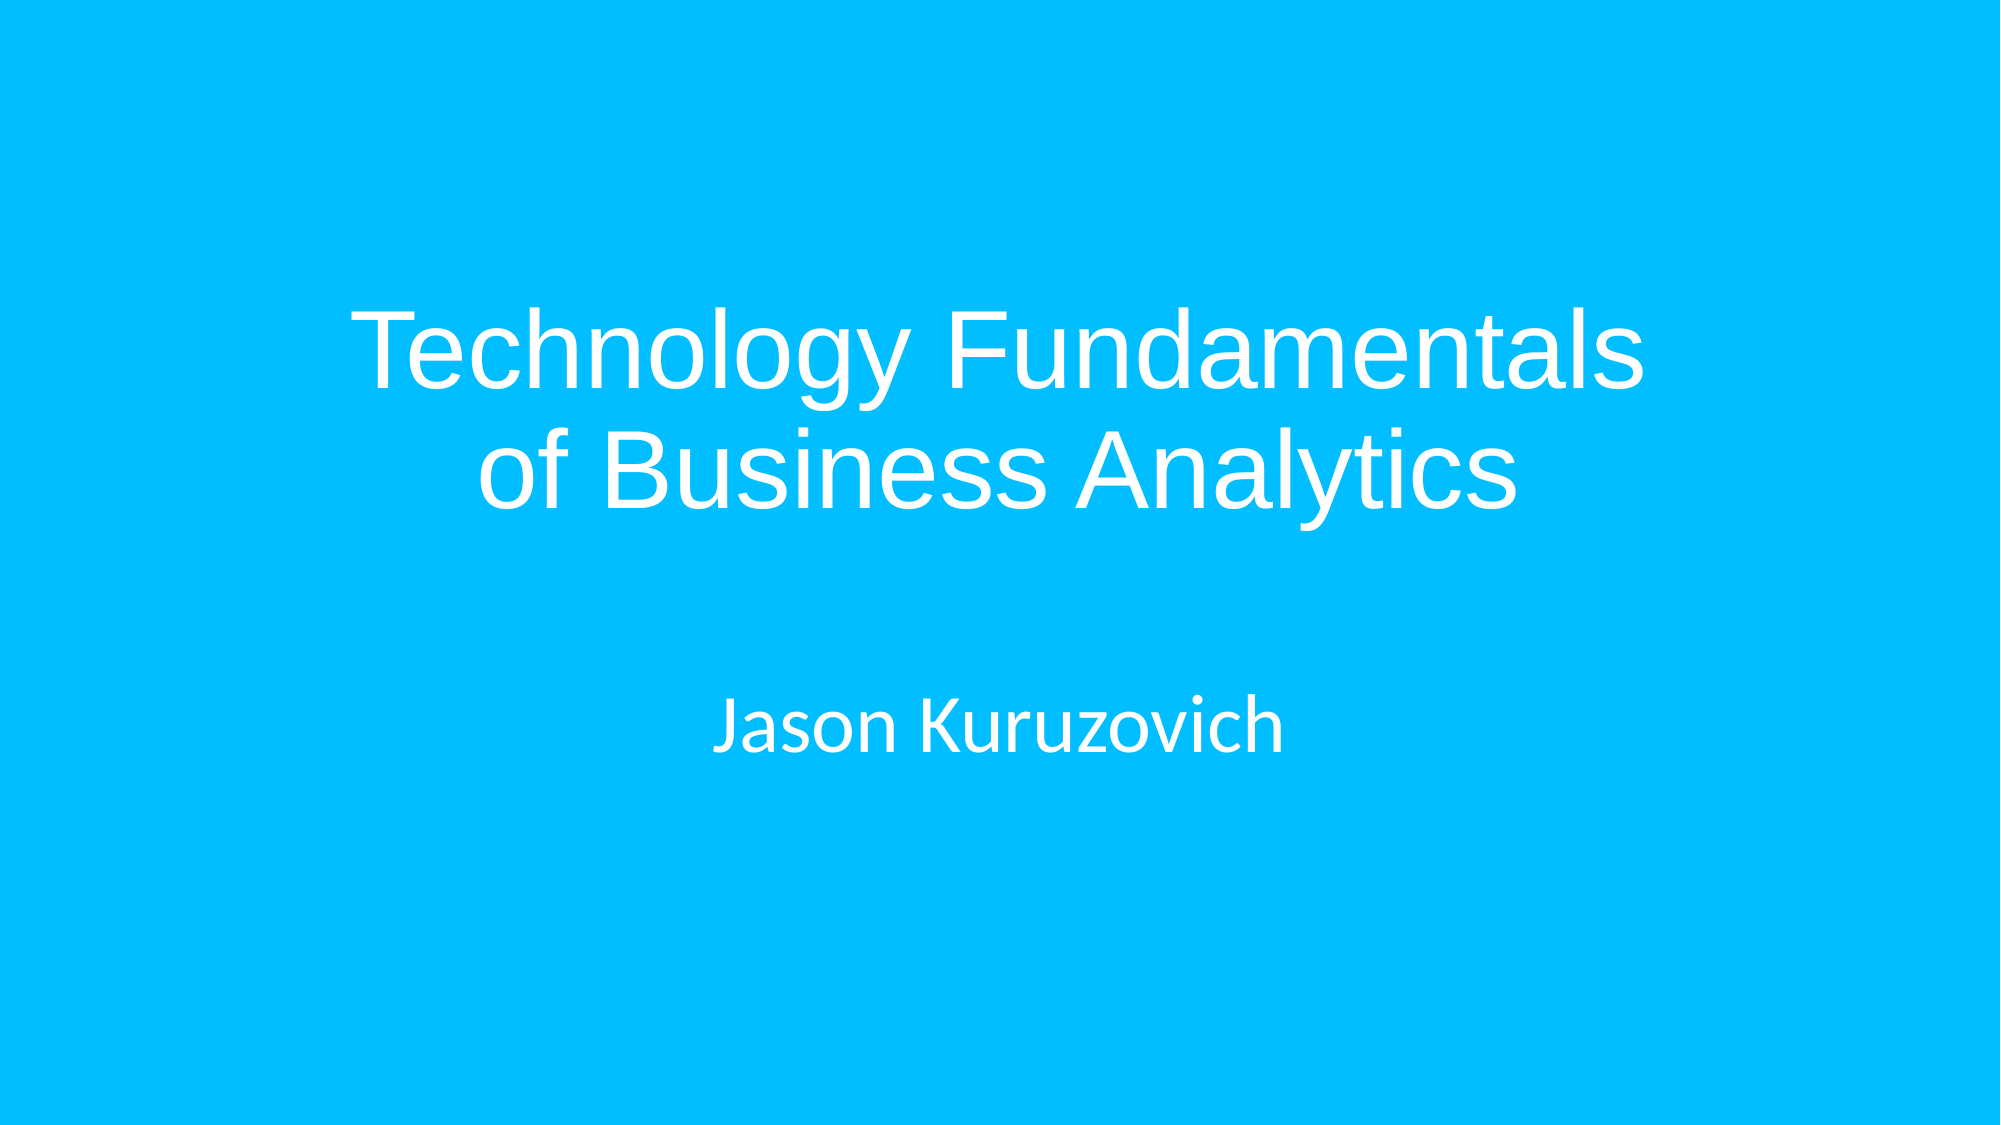

# Technology Fundamentals of Business Analytics
Jason Kuruzovich